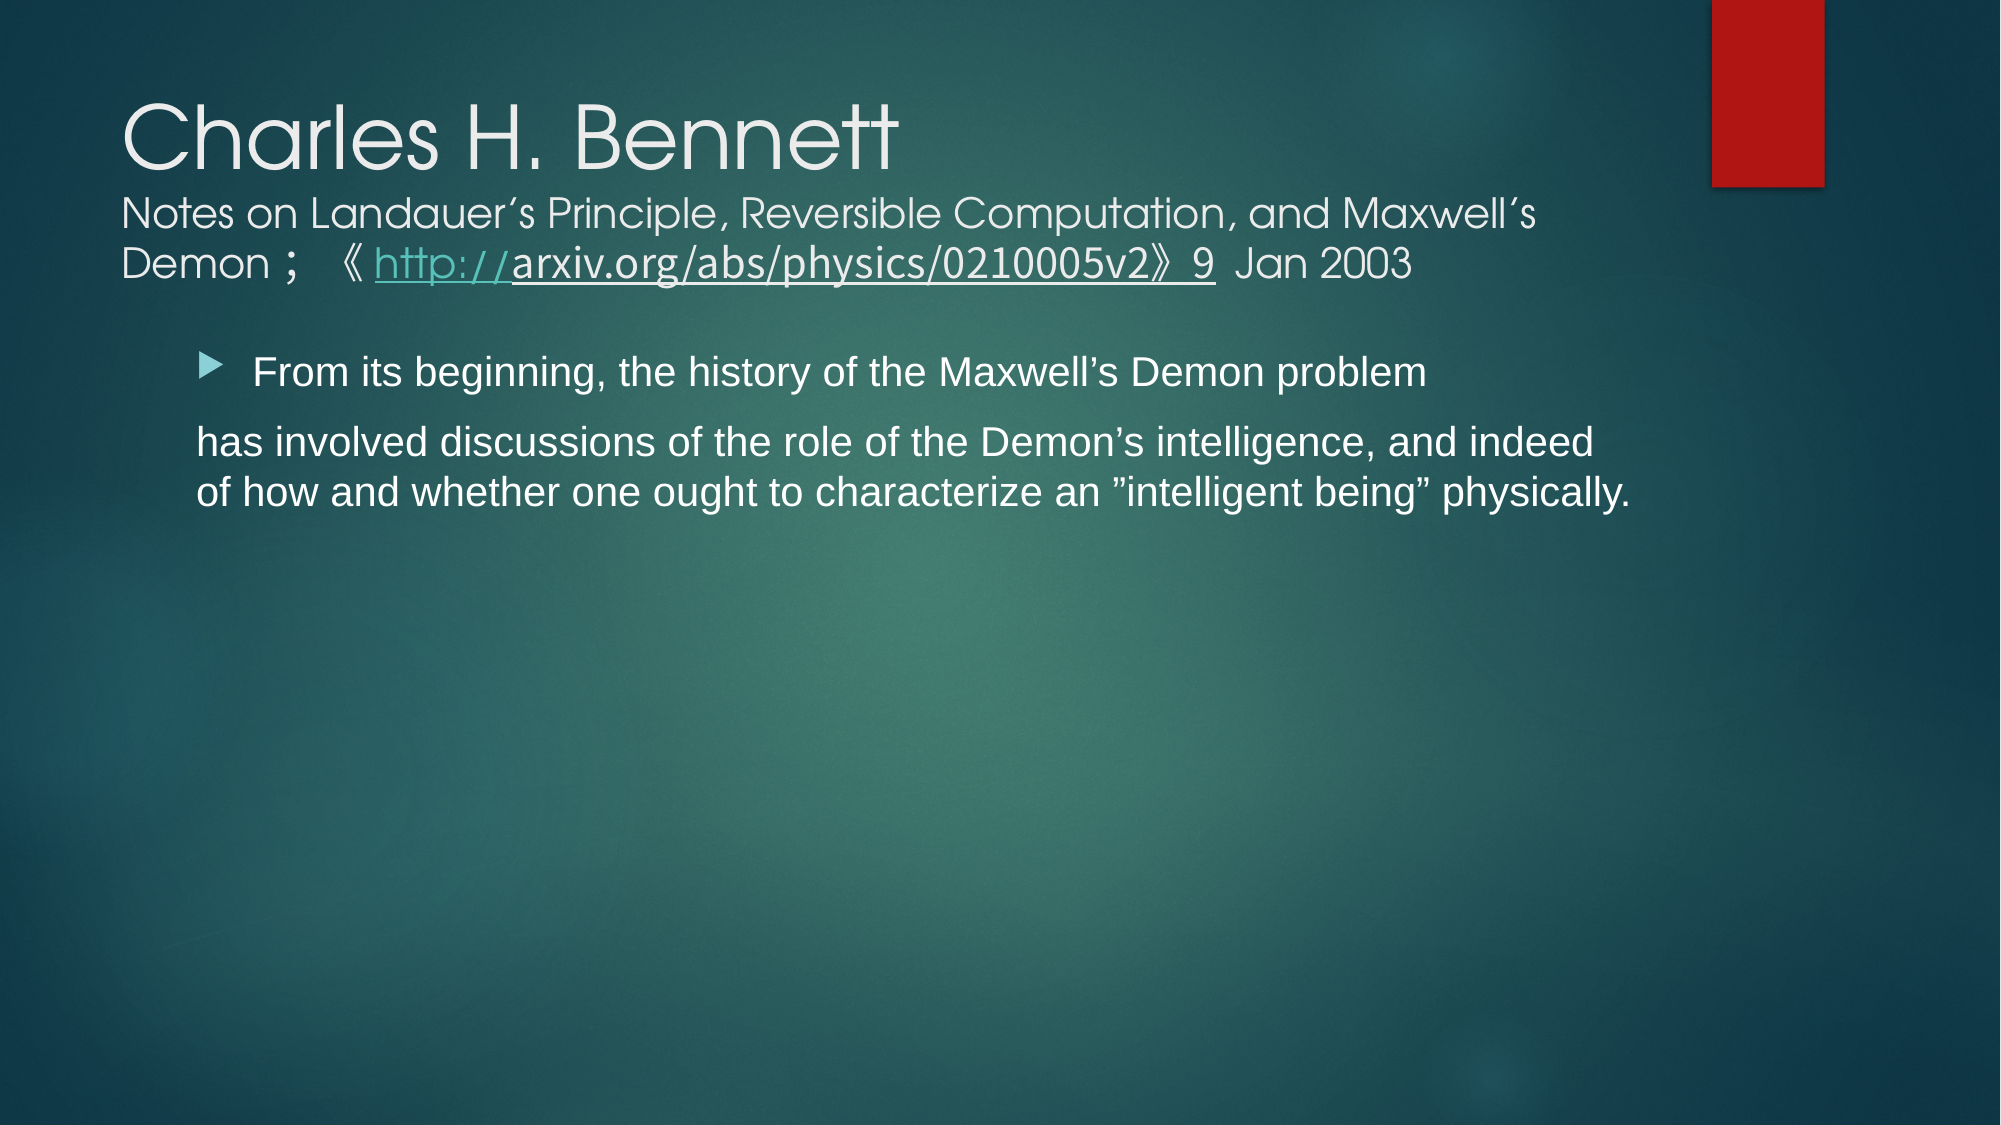

# Charles H. Bennett Notes on Landauer’s Principle, Reversible Computation, and Maxwell’s Demon；《http://arxiv.org/abs/physics/0210005v2》9 Jan 2003
From its beginning, the history of the Maxwell’s Demon problem
has involved discussions of the role of the Demon’s intelligence, and indeed of how and whether one ought to characterize an ”intelligent being” physically.